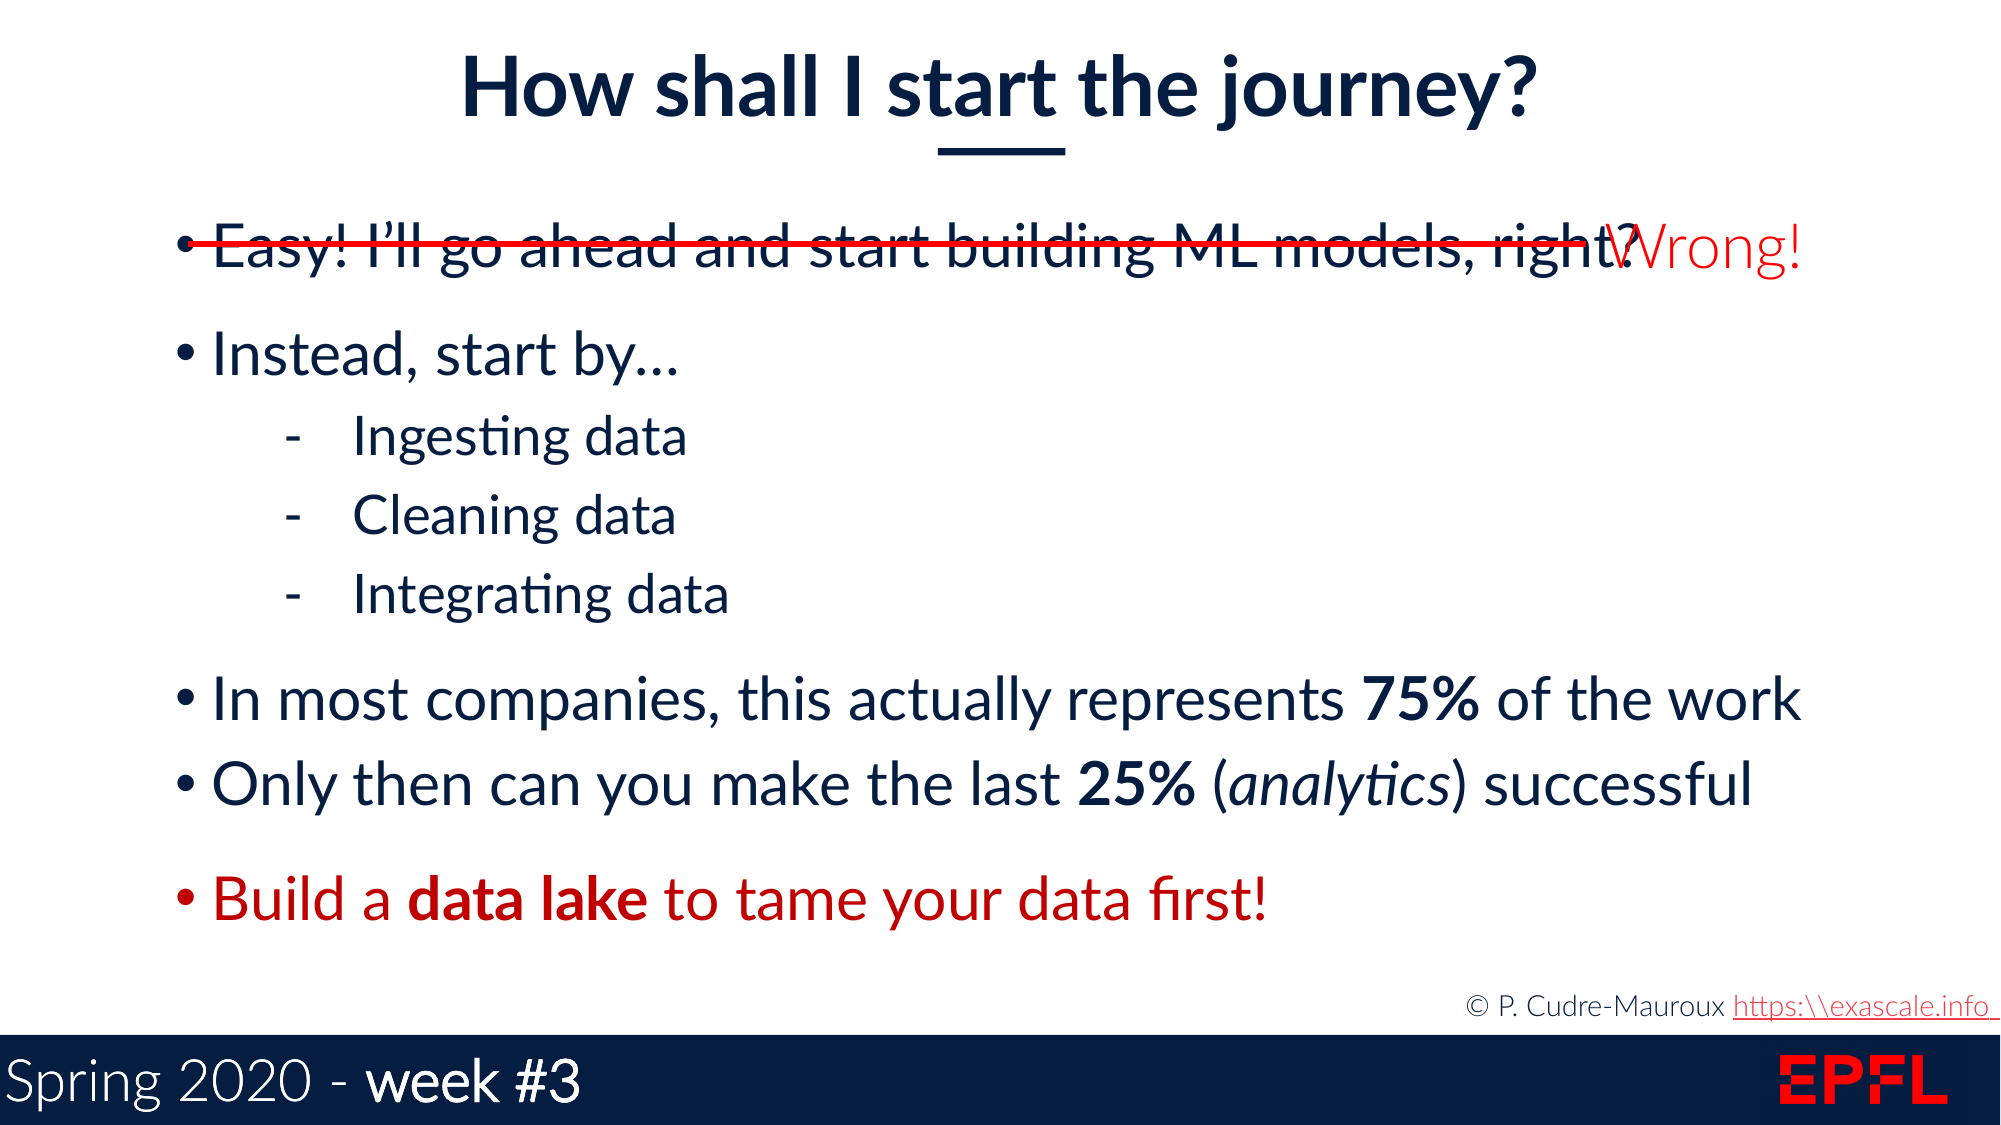

How shall I start the journey?

Wrong!
Easy! I’ll go ahead and start building ML models, right?

Instead, start by…
Ingesting data
Cleaning data
Integrating data

In most companies, this actually represents 75% of the work
Only then can you make the last 25% (analytics) successful

Build a data lake to tame your data first!
© P. Cudre-Mauroux https:\\exascale.info